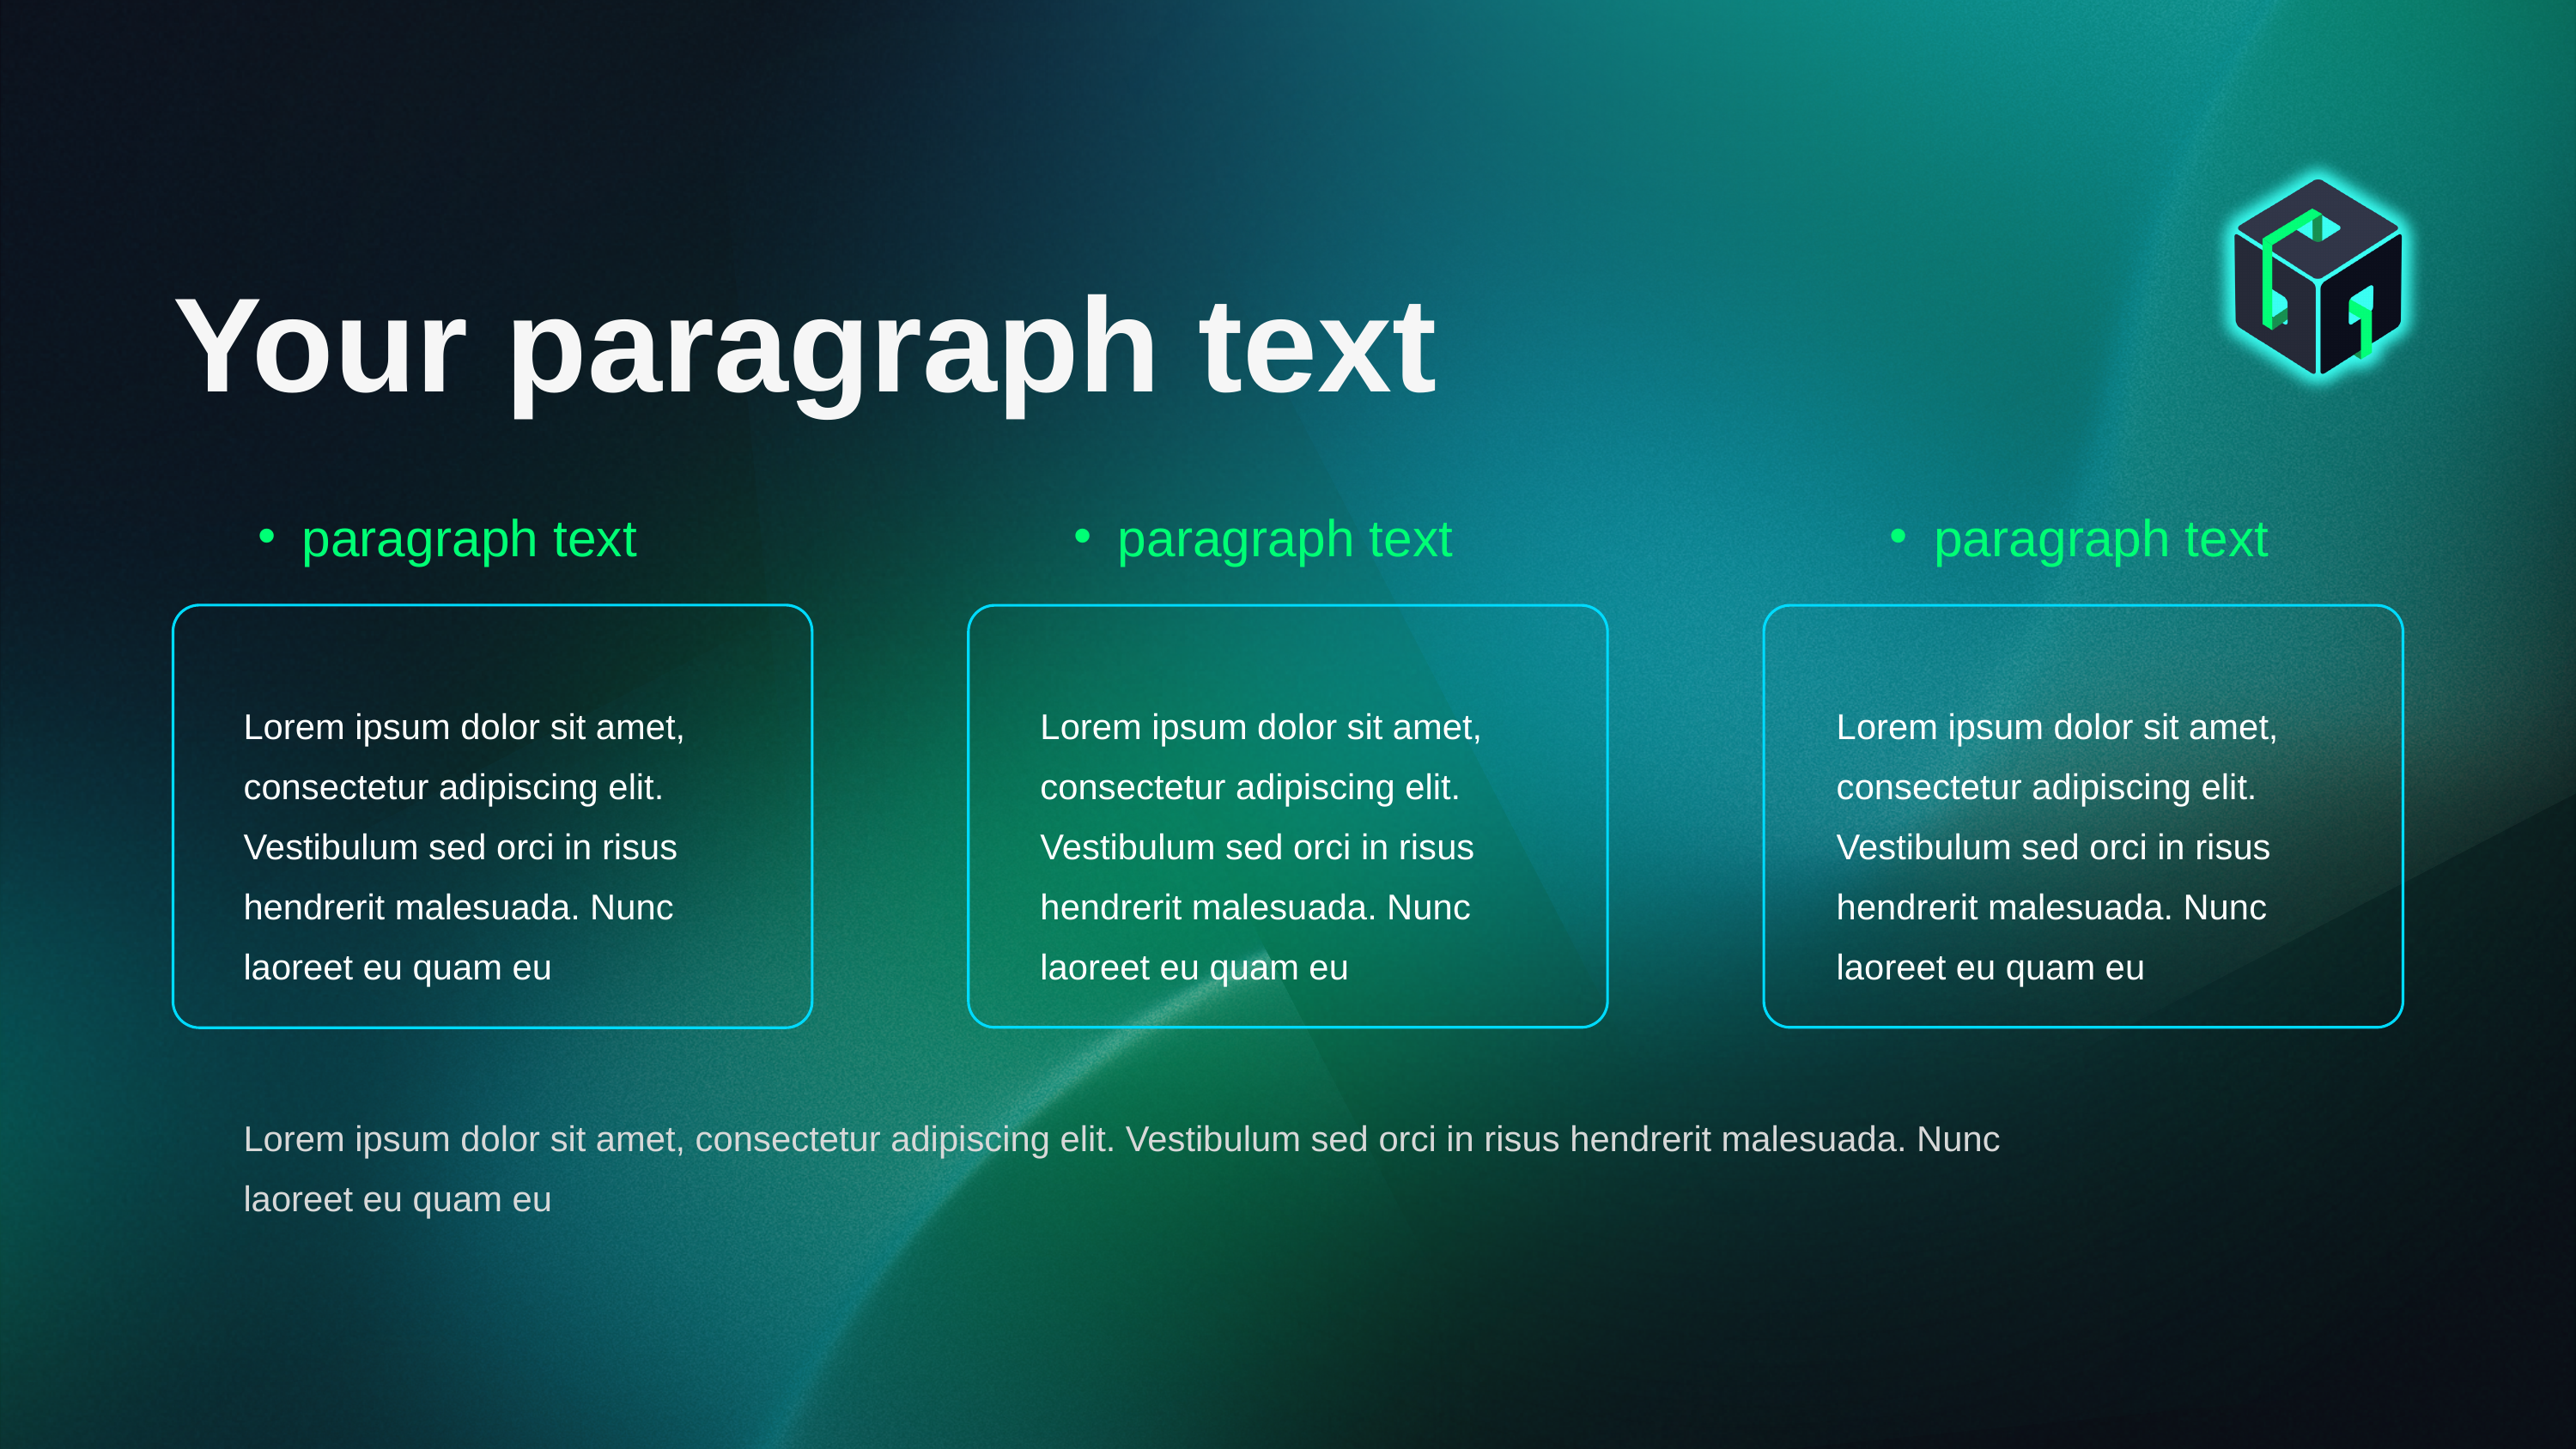

Your paragraph text
paragraph text
paragraph text
paragraph text

Lorem ipsum dolor sit amet, consectetur adipiscing elit. Vestibulum sed orci in risus hendrerit malesuada. Nunc laoreet eu quam eu
Lorem ipsum dolor sit amet, consectetur adipiscing elit. Vestibulum sed orci in risus hendrerit malesuada. Nunc laoreet eu quam eu
Lorem ipsum dolor sit amet, consectetur adipiscing elit. Vestibulum sed orci in risus hendrerit malesuada. Nunc laoreet eu quam eu
Lorem ipsum dolor sit amet, consectetur adipiscing elit. Vestibulum sed orci in risus hendrerit malesuada. Nunc laoreet eu quam eu